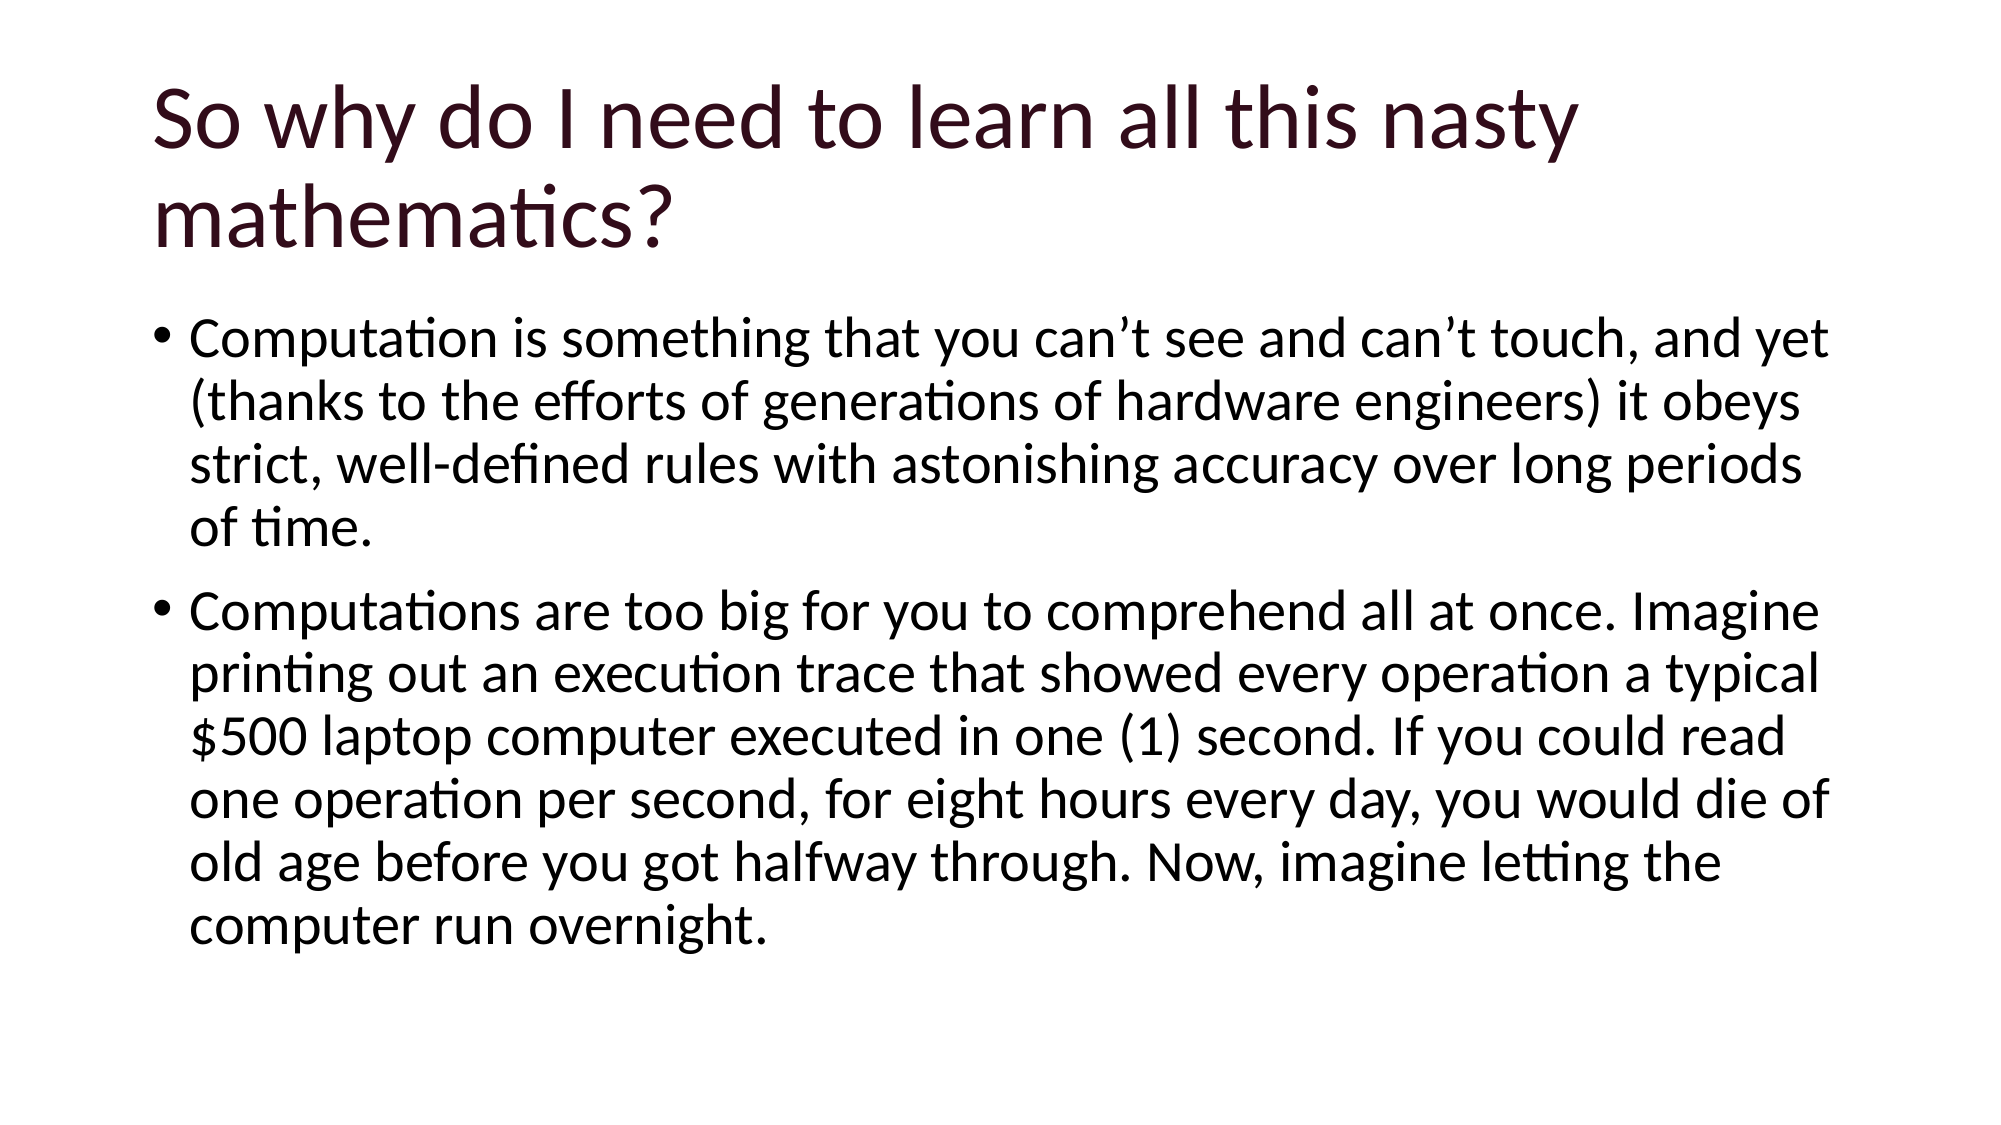

# So why do I need to learn all this nasty mathematics?
Computation is something that you can’t see and can’t touch, and yet (thanks to the efforts of generations of hardware engineers) it obeys strict, well-defined rules with astonishing accuracy over long periods of time.
Computations are too big for you to comprehend all at once. Imagine printing out an execution trace that showed every operation a typical $500 laptop computer executed in one (1) second. If you could read one operation per second, for eight hours every day, you would die of old age before you got halfway through. Now, imagine letting the computer run overnight.